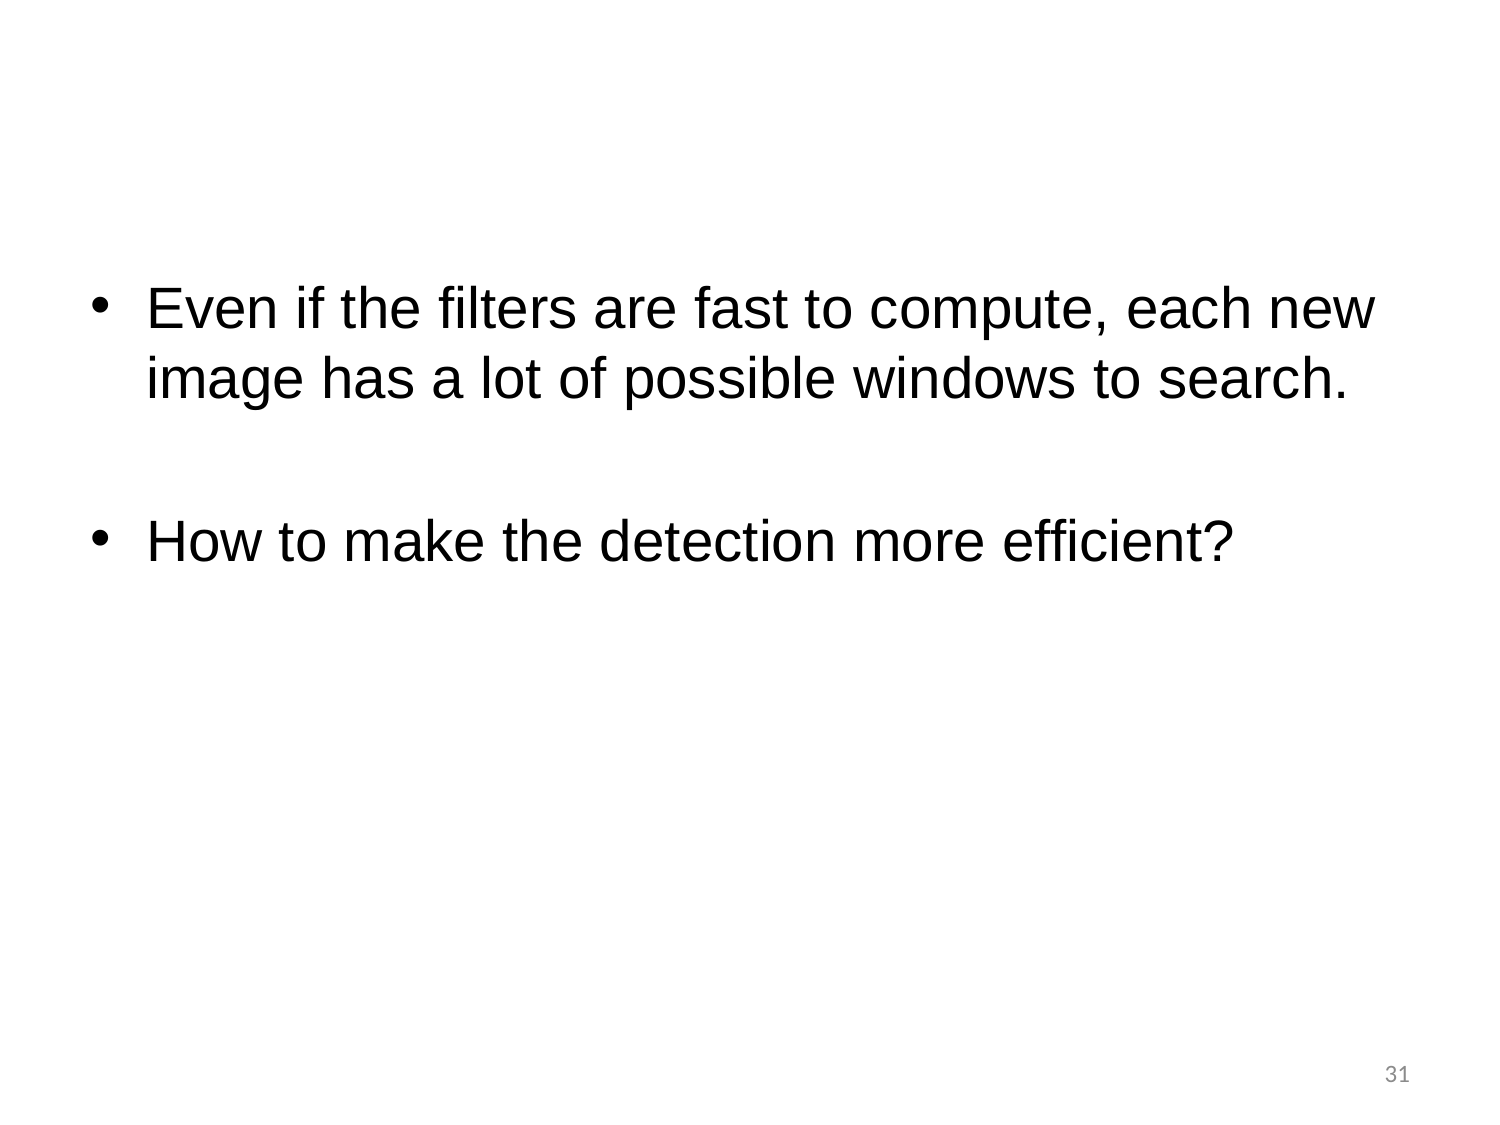

#
Even if the filters are fast to compute, each new image has a lot of possible windows to search.

How to make the detection more efficient?
31